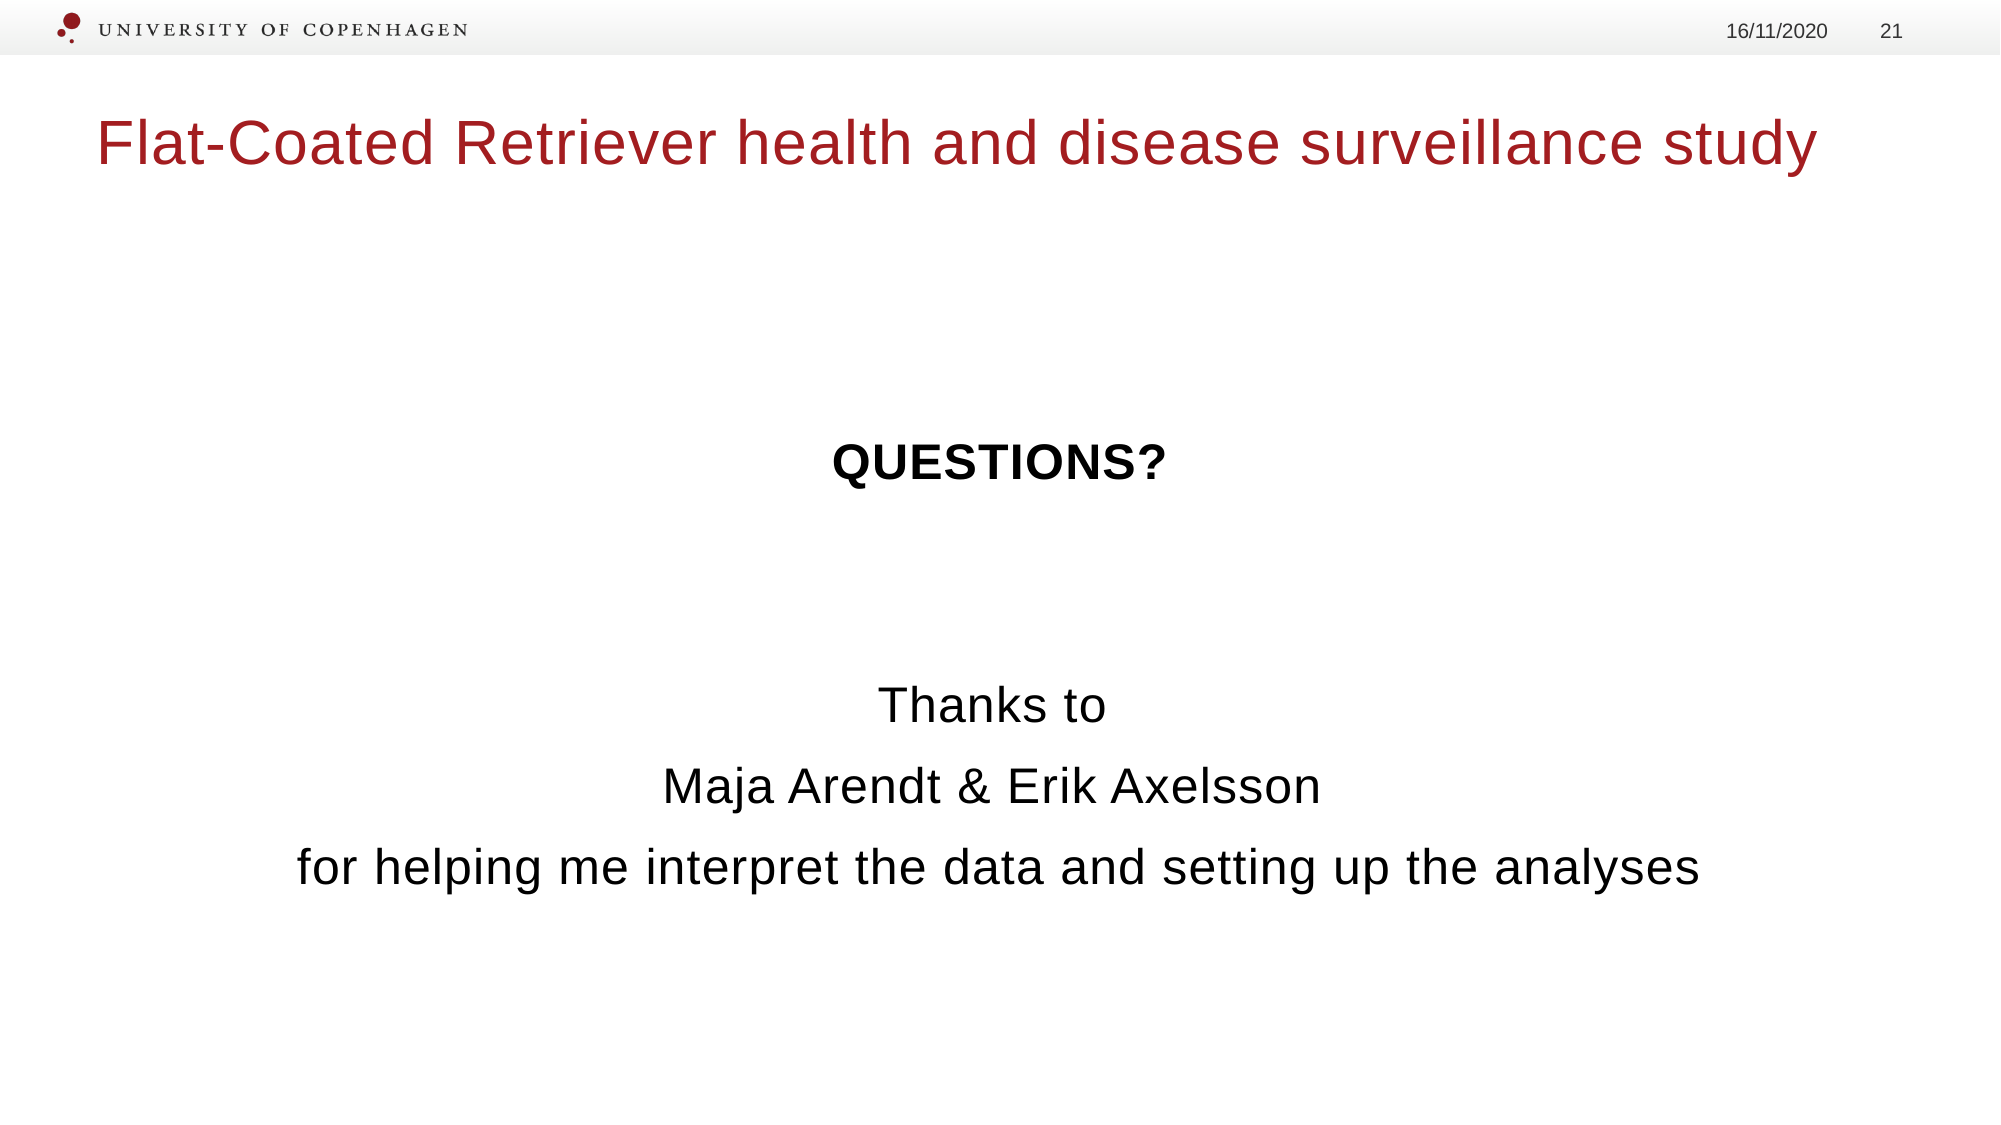

16/11/2020
21
# Flat-Coated Retriever health and disease surveillance study

QUESTIONS?

Thanks to
Maja Arendt & Erik Axelsson
for helping me interpret the data and setting up the analyses